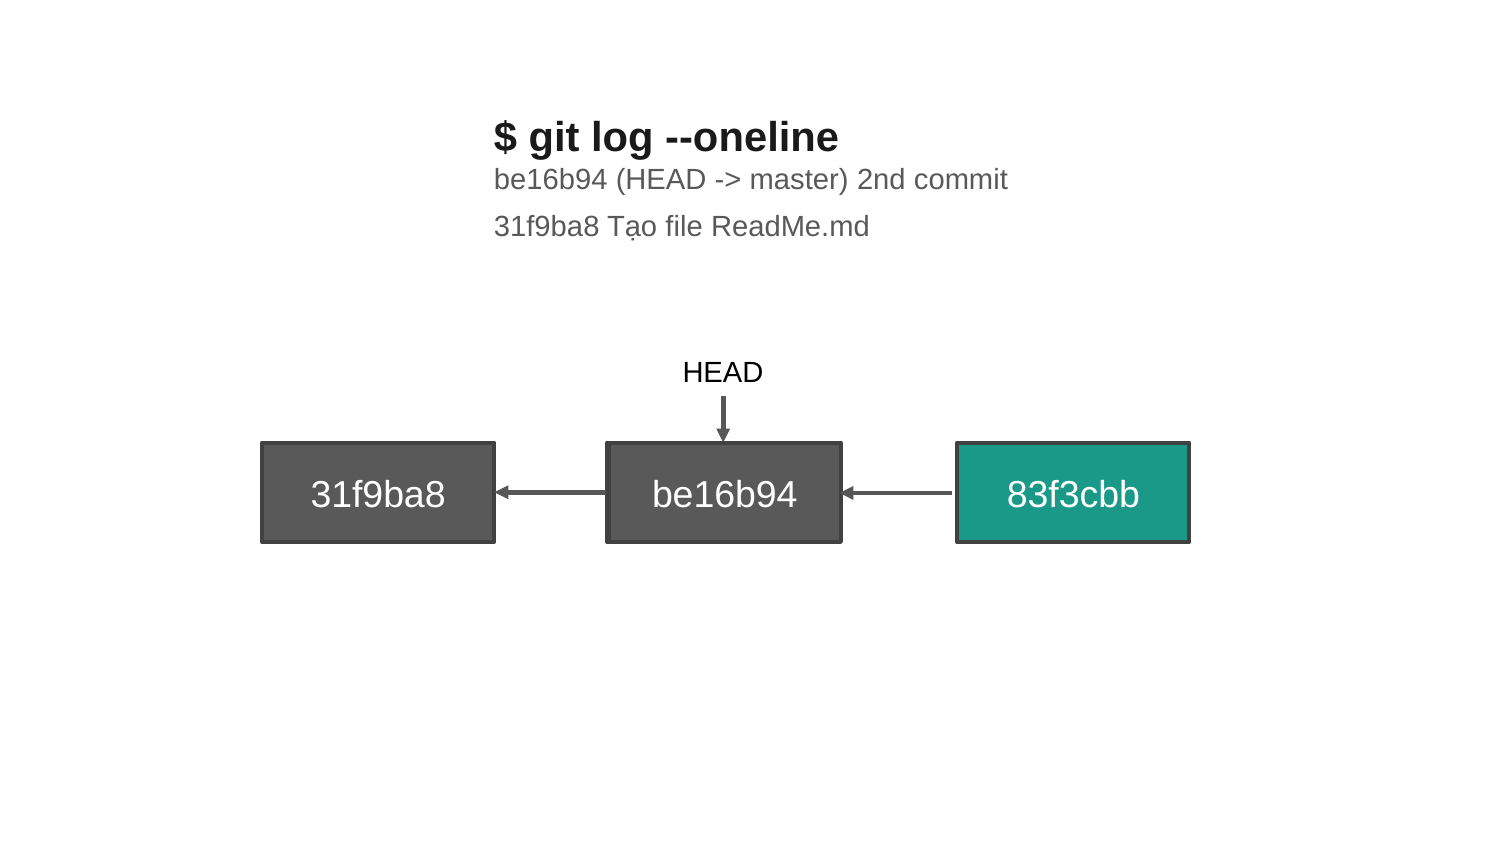

$ git log --oneline
be16b94 (HEAD -> master) 2nd commit
31f9ba8 Tạo file ReadMe.md
HEAD
be16b94
83f3cbb
31f9ba8
be16b94